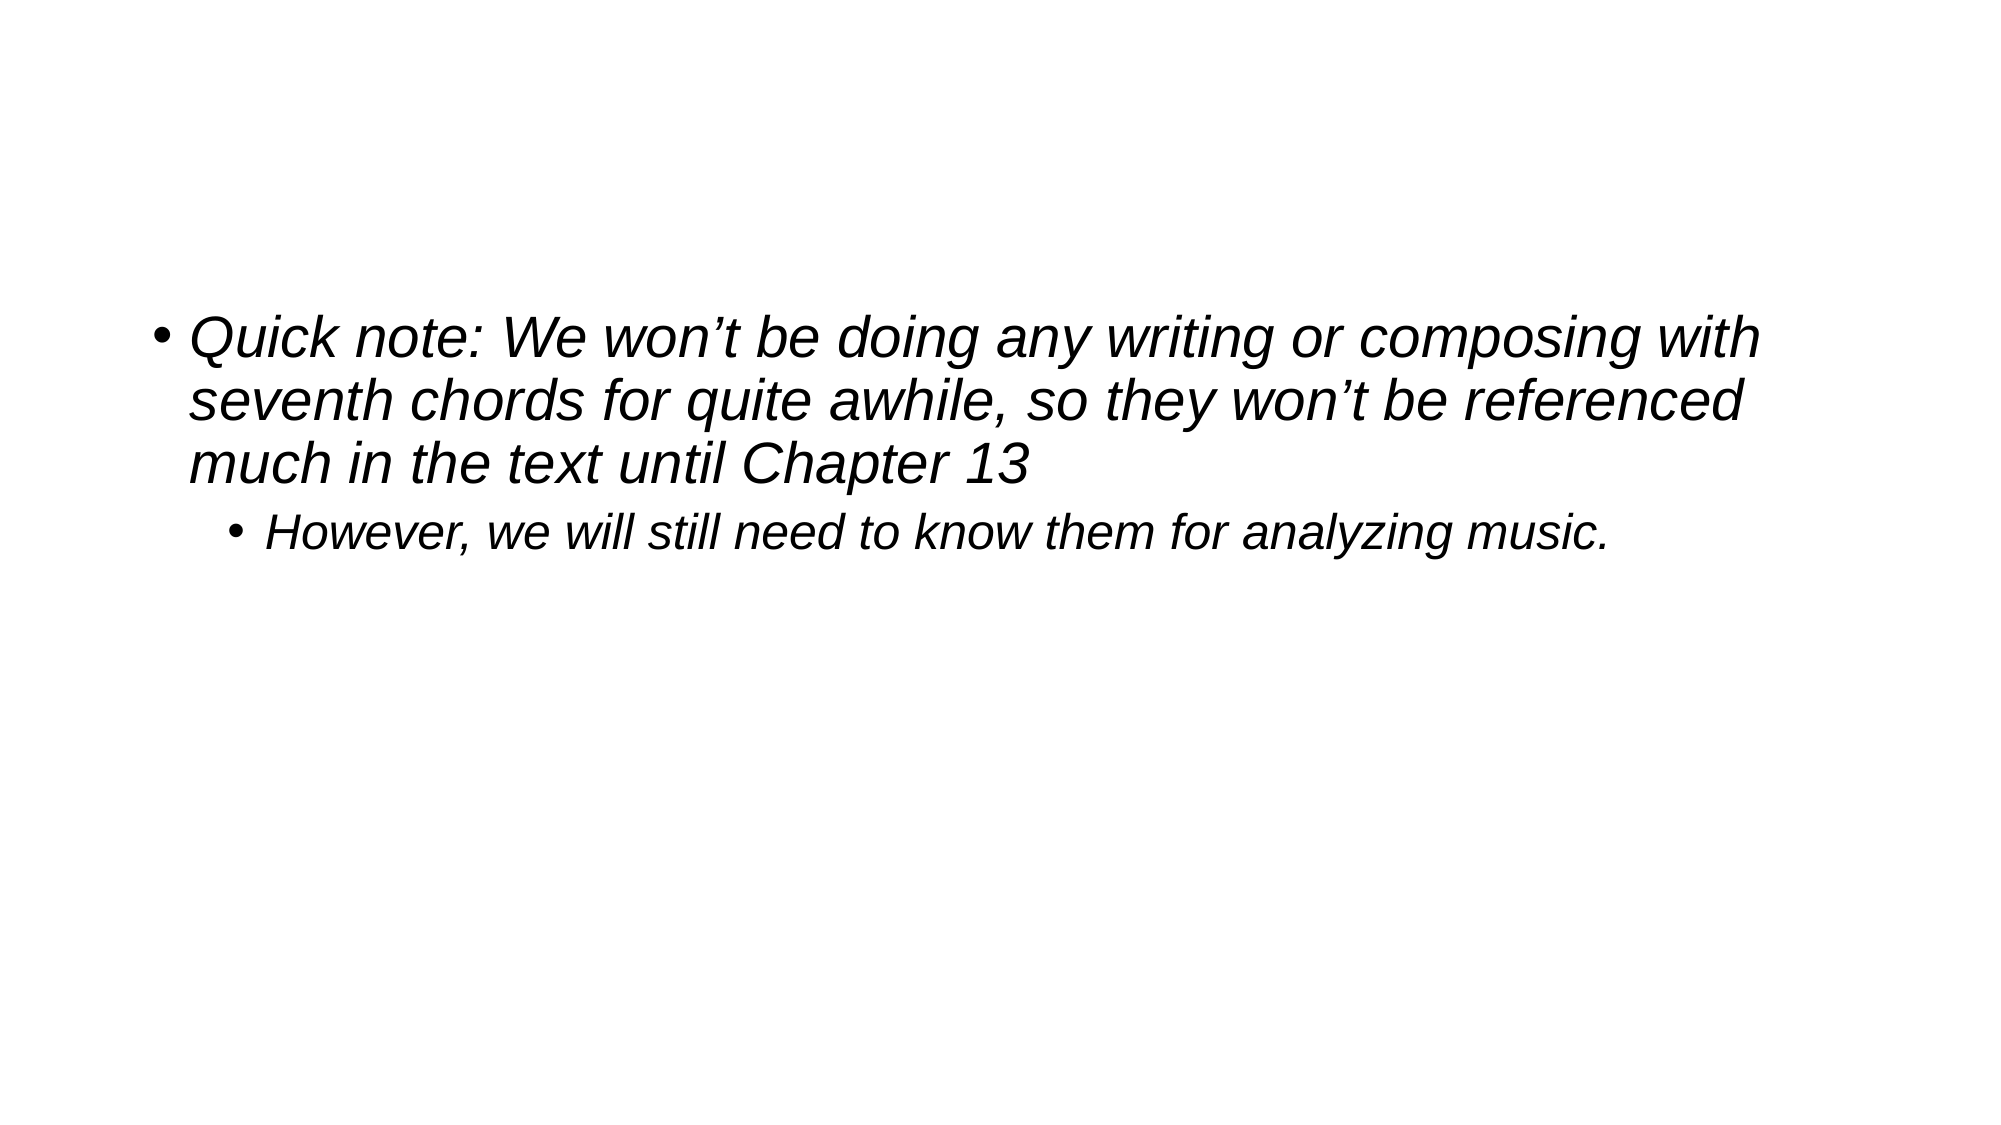

Quick note: We won’t be doing any writing or composing with seventh chords for quite awhile, so they won’t be referenced much in the text until Chapter 13
However, we will still need to know them for analyzing music.